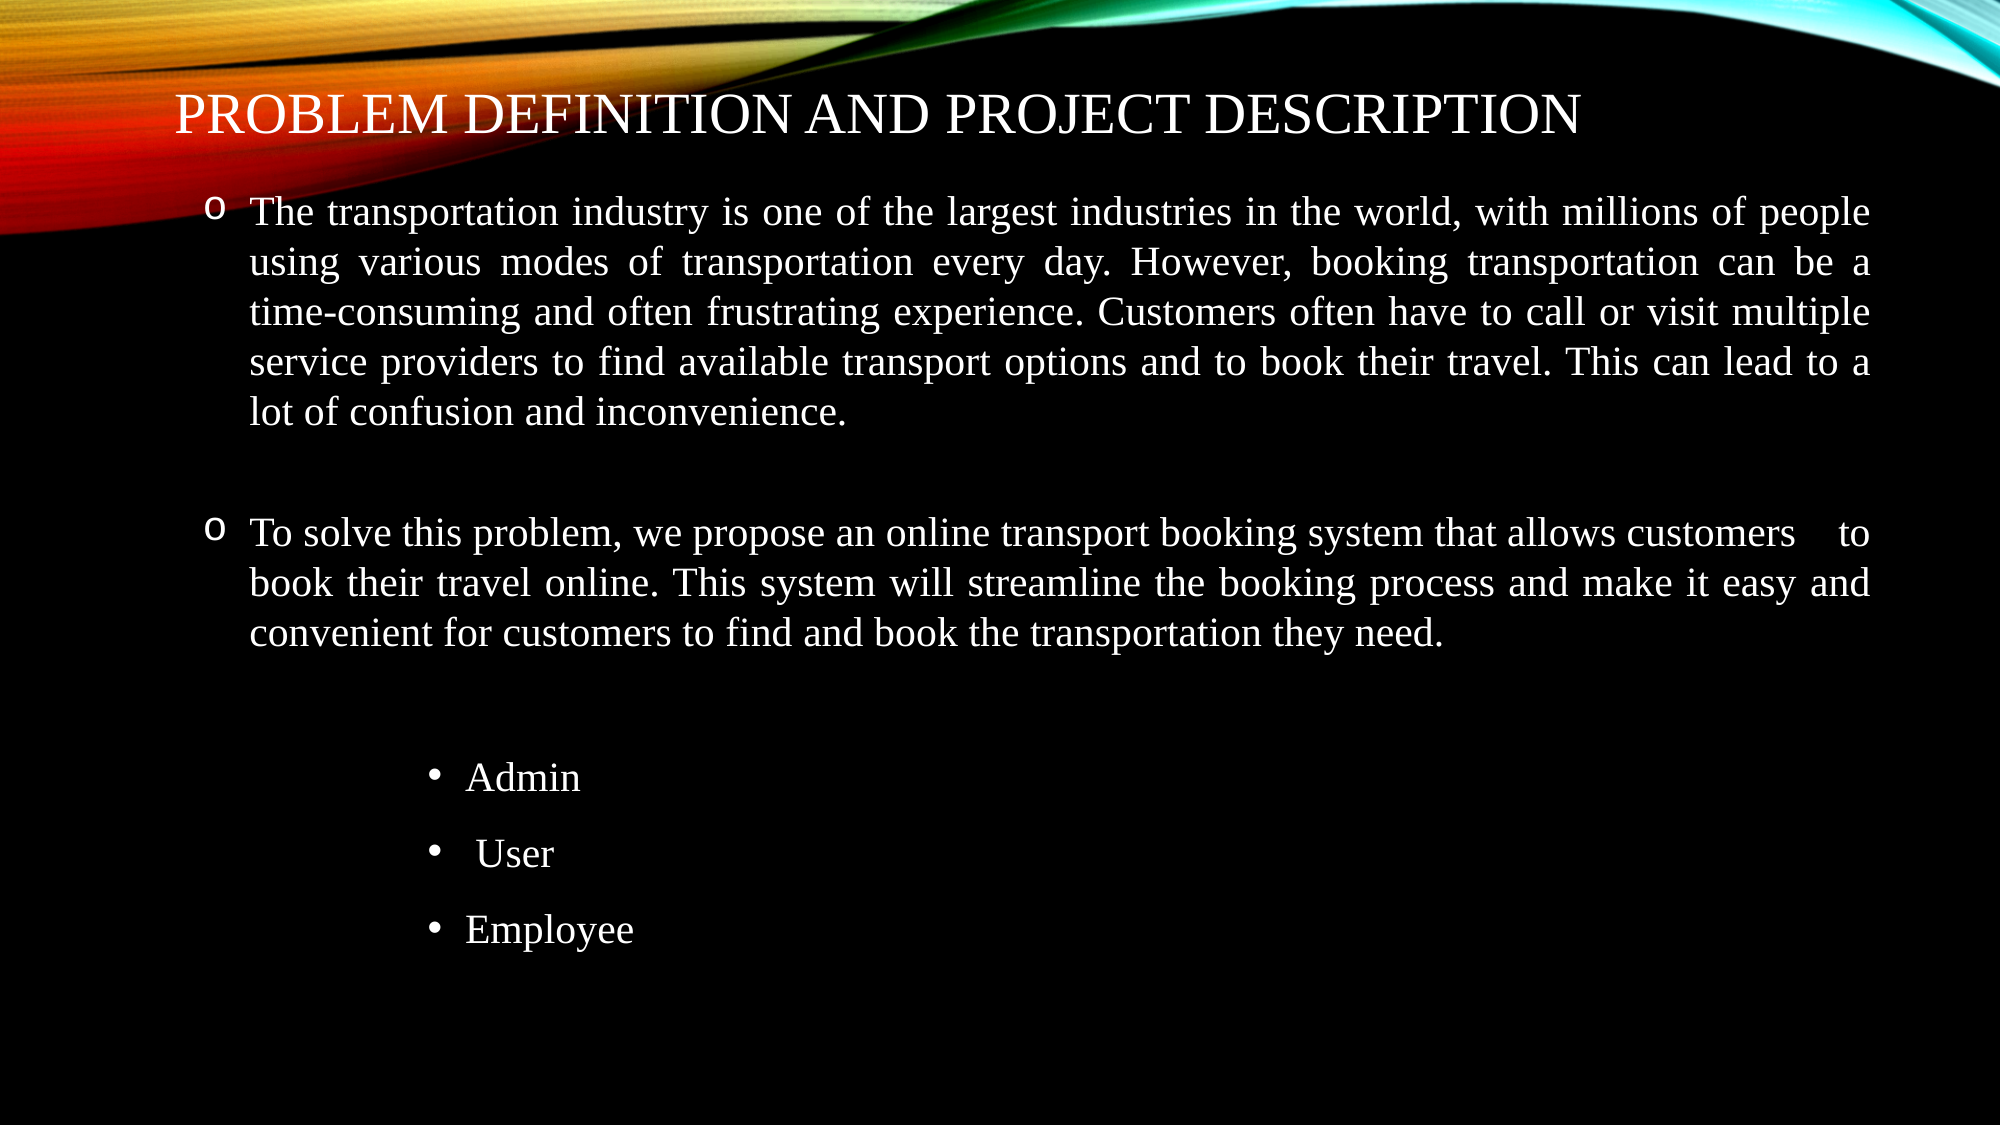

# PROBLEM Definition and project description
The transportation industry is one of the largest industries in the world, with millions of people using various modes of transportation every day. However, booking transportation can be a time-consuming and often frustrating experience. Customers often have to call or visit multiple service providers to find available transport options and to book their travel. This can lead to a lot of confusion and inconvenience.

To solve this problem, we propose an online transport booking system that allows customers    to book their travel online. This system will streamline the booking process and make it easy and convenient for customers to find and book the transportation they need.

Admin
 User
Employee